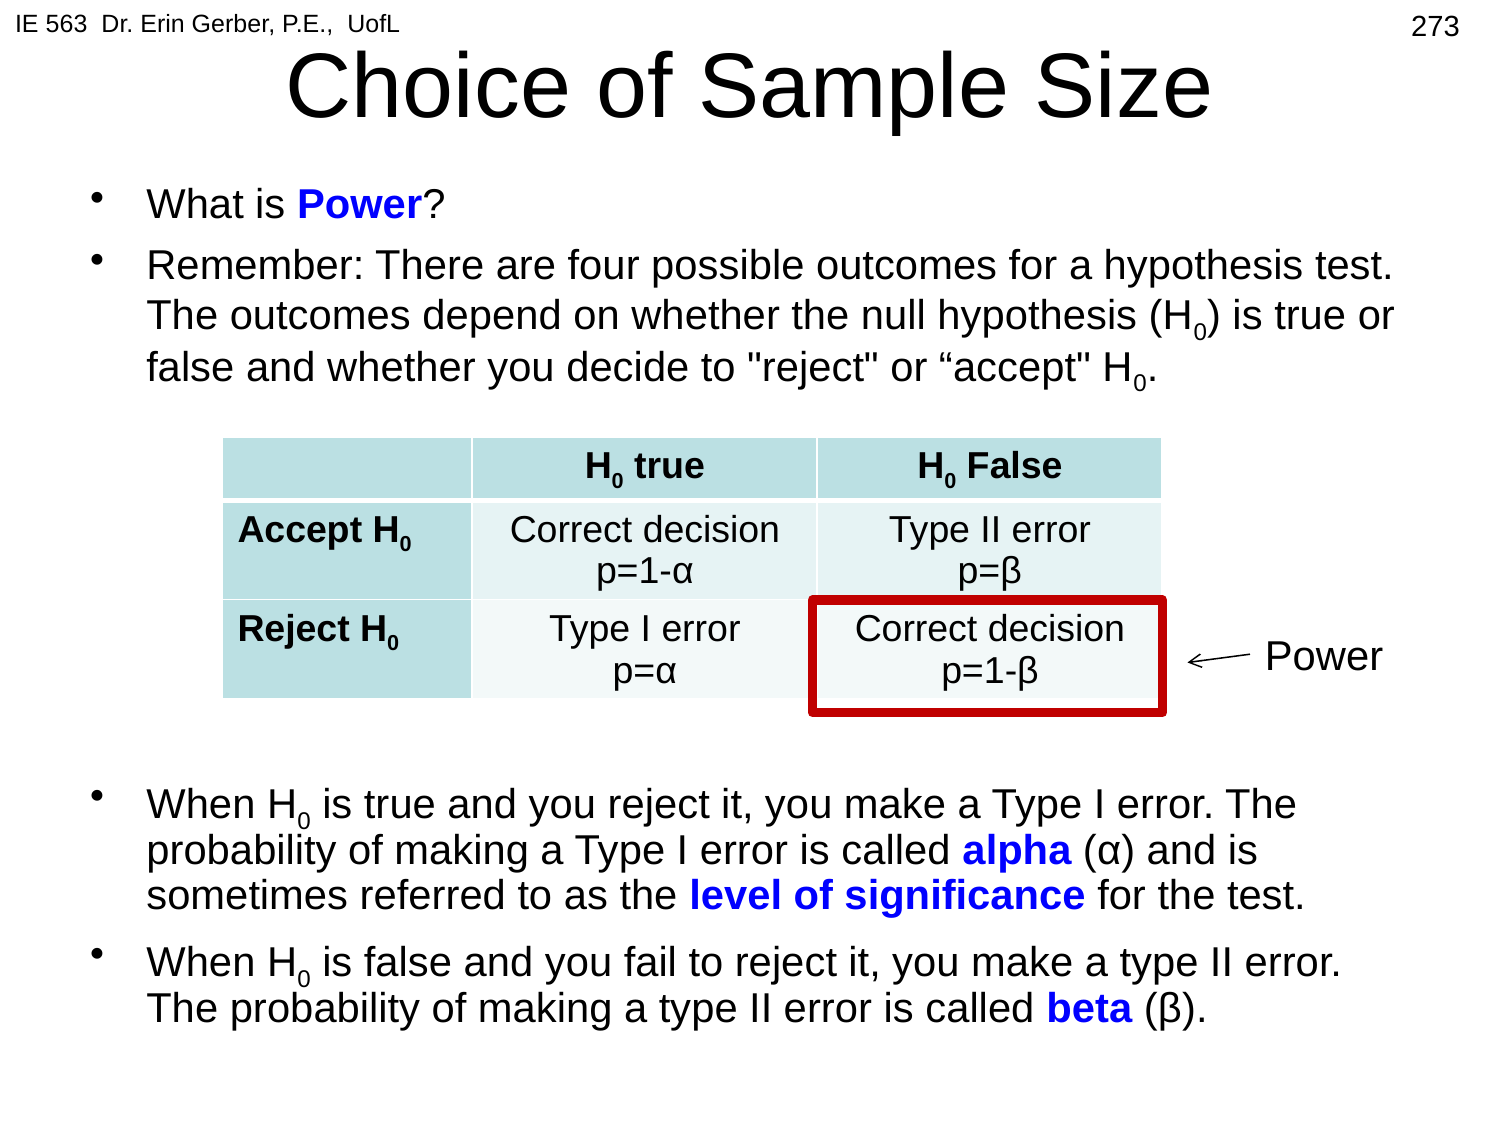

IE 563  Dr. Erin Gerber, P.E.,  UofL
273
# Choice of Sample Size
What is Power?
Remember: There are four possible outcomes for a hypothesis test. The outcomes depend on whether the null hypothesis (H0) is true or false and whether you decide to "reject" or “accept" H0.

When H0 is true and you reject it, you make a Type I error. The probability of making a Type I error is called alpha (α) and is sometimes referred to as the level of significance for the test.
When H0 is false and you fail to reject it, you make a type II error. The probability of making a type II error is called beta (β).

|  | H0 true | H0 False |
| --- | --- | --- |
| Accept H0 | Correct decision p=1-α | Type II error p=β |
| Reject H0 | Type I error p=α | Correct decision p=1-β |

Power